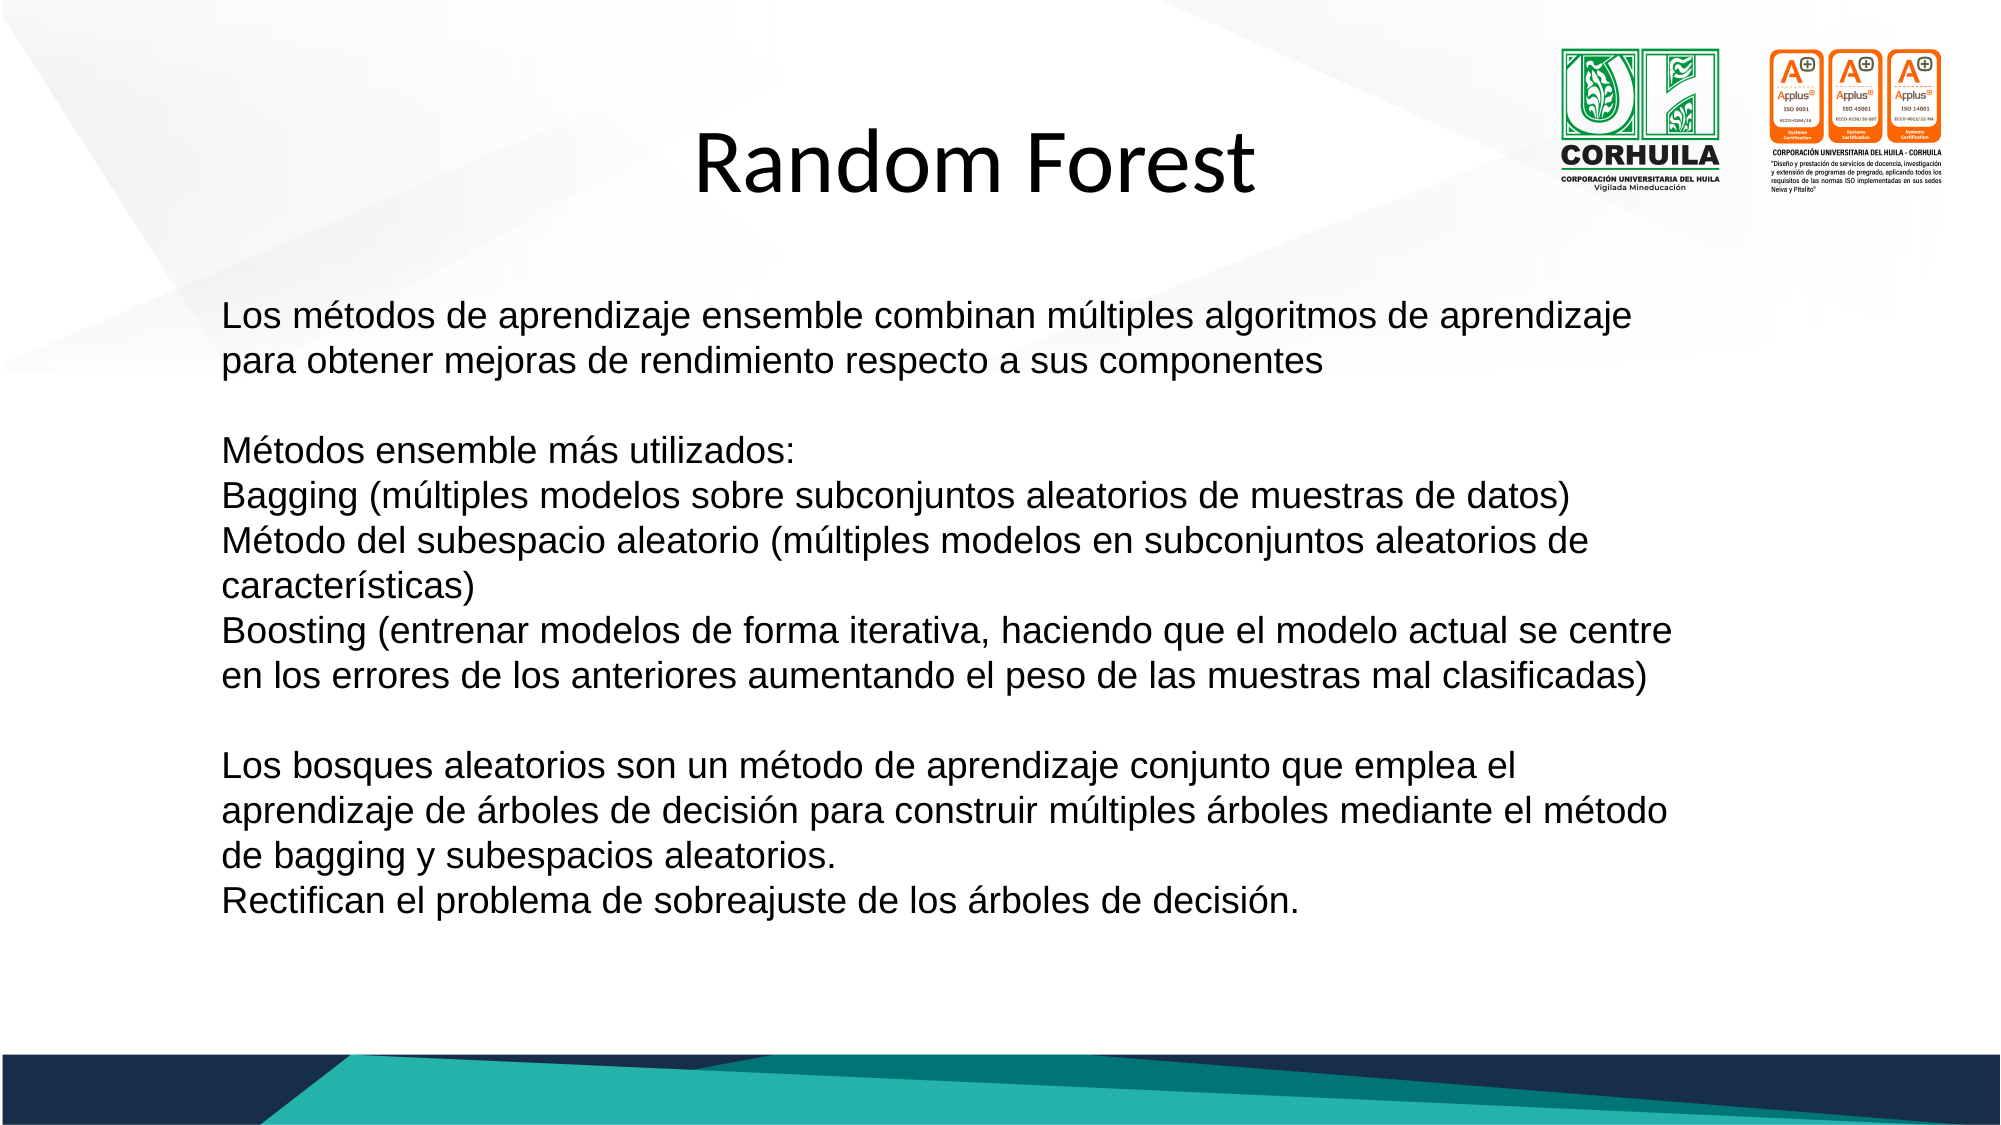

# Random Forest
Los métodos de aprendizaje ensemble combinan múltiples algoritmos de aprendizaje para obtener mejoras de rendimiento respecto a sus componentes

Métodos ensemble más utilizados:
Bagging (múltiples modelos sobre subconjuntos aleatorios de muestras de datos)
Método del subespacio aleatorio (múltiples modelos en subconjuntos aleatorios de características)
Boosting (entrenar modelos de forma iterativa, haciendo que el modelo actual se centre en los errores de los anteriores aumentando el peso de las muestras mal clasificadas)

Los bosques aleatorios son un método de aprendizaje conjunto que emplea el aprendizaje de árboles de decisión para construir múltiples árboles mediante el método de bagging y subespacios aleatorios.
Rectifican el problema de sobreajuste de los árboles de decisión.